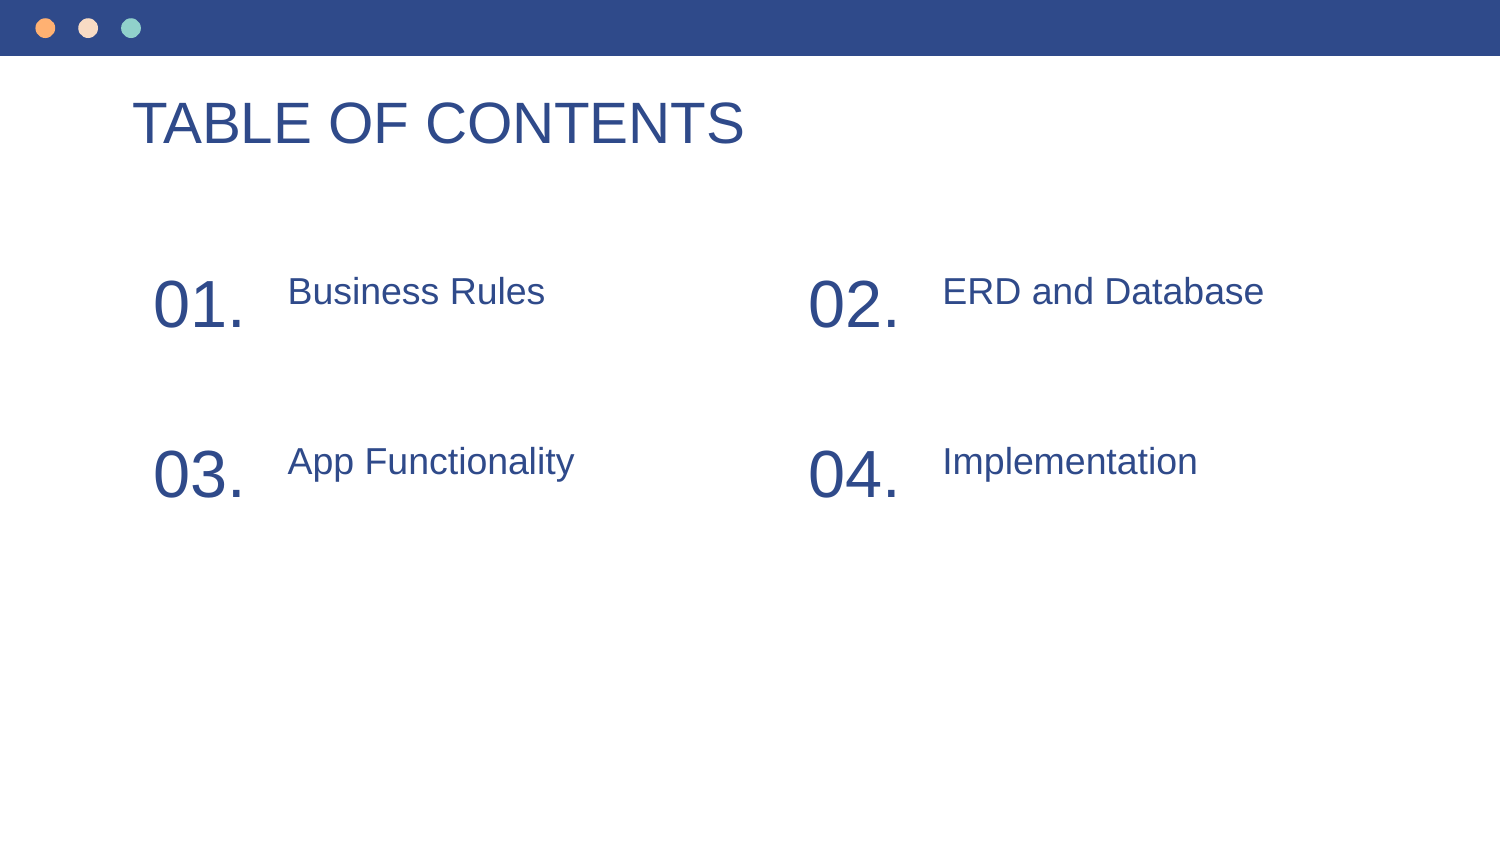

# TABLE OF CONTENTS
Business Rules
ERD and Database
01.
02.
App Functionality
Implementation
03.
04.